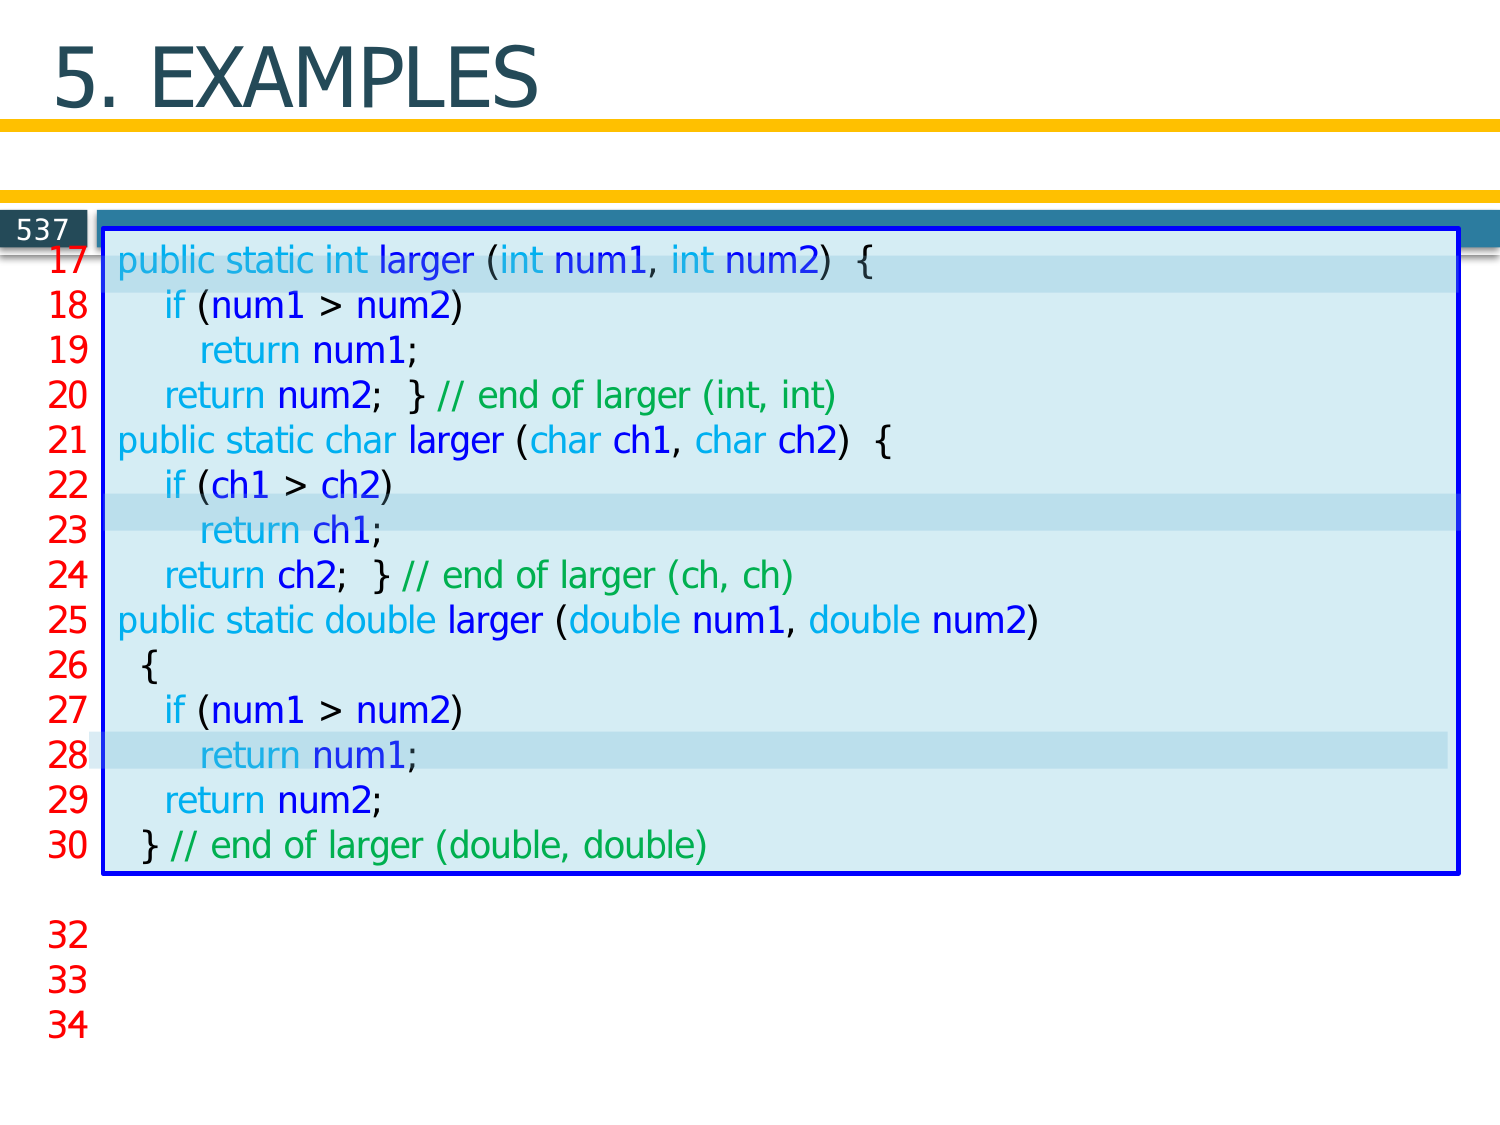

# 5. EXAMPLES
537
17
18
19
20
21
22
23
24
25
26
27
28
29
30

32
33
34
public static int larger (int num1, int num2)  {
    if (num1 > num2)
       return num1;
    return num2;  } // end of larger (int, int)
public static char larger (char ch1, char ch2)  {
    if (ch1 > ch2)
       return ch1;
    return ch2;  } // end of larger (ch, ch)
public static double larger (double num1, double num2)
  {
    if (num1 > num2)
       return num1;
    return num2;
  } // end of larger (double, double)